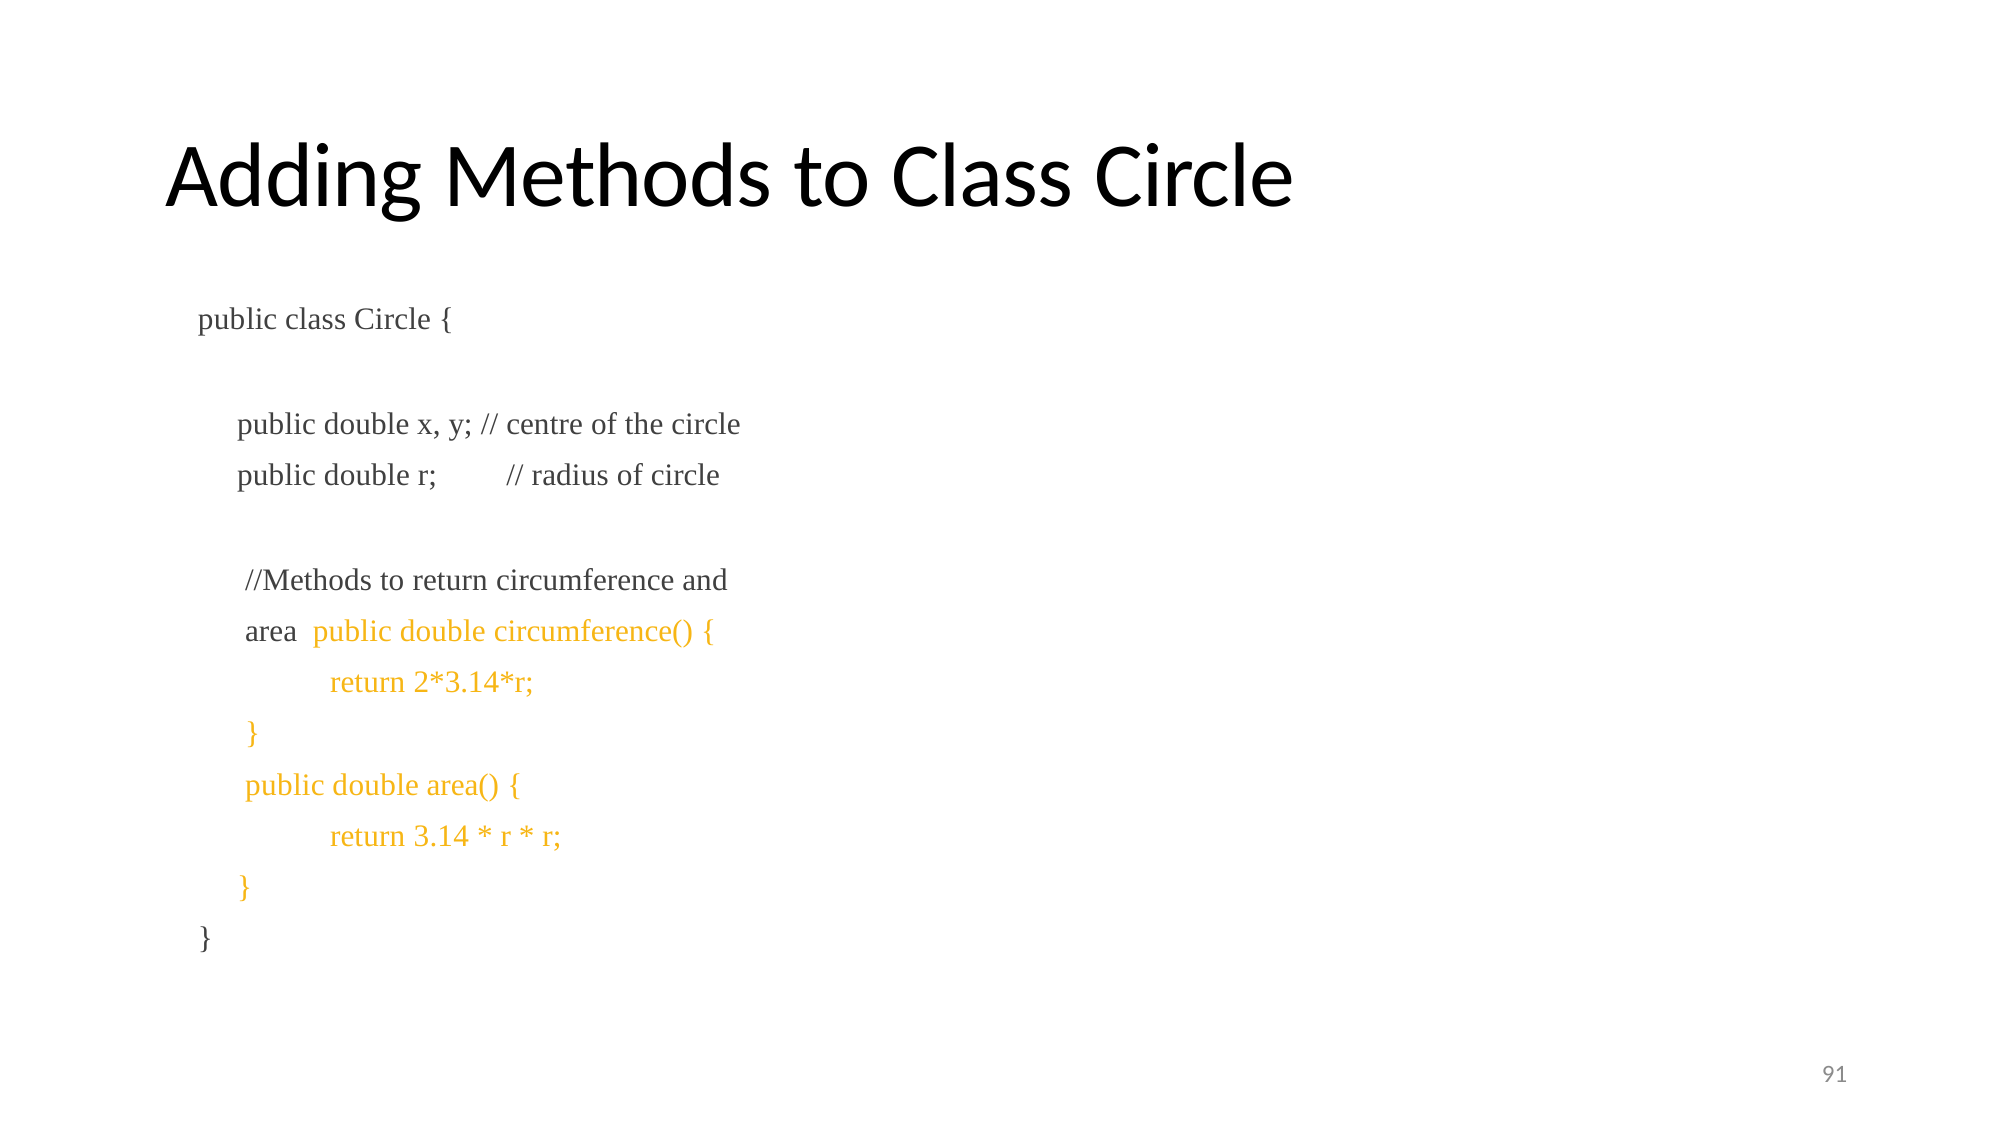

# Adding Methods to Class Circle
public class Circle {

public double x, y; // centre of the circle
public double r;	// radius of circle

//Methods to return circumference and area  public double circumference() {
return 2*3.14*r;
}
public double area() {
return 3.14 * r * r;
}
}

91